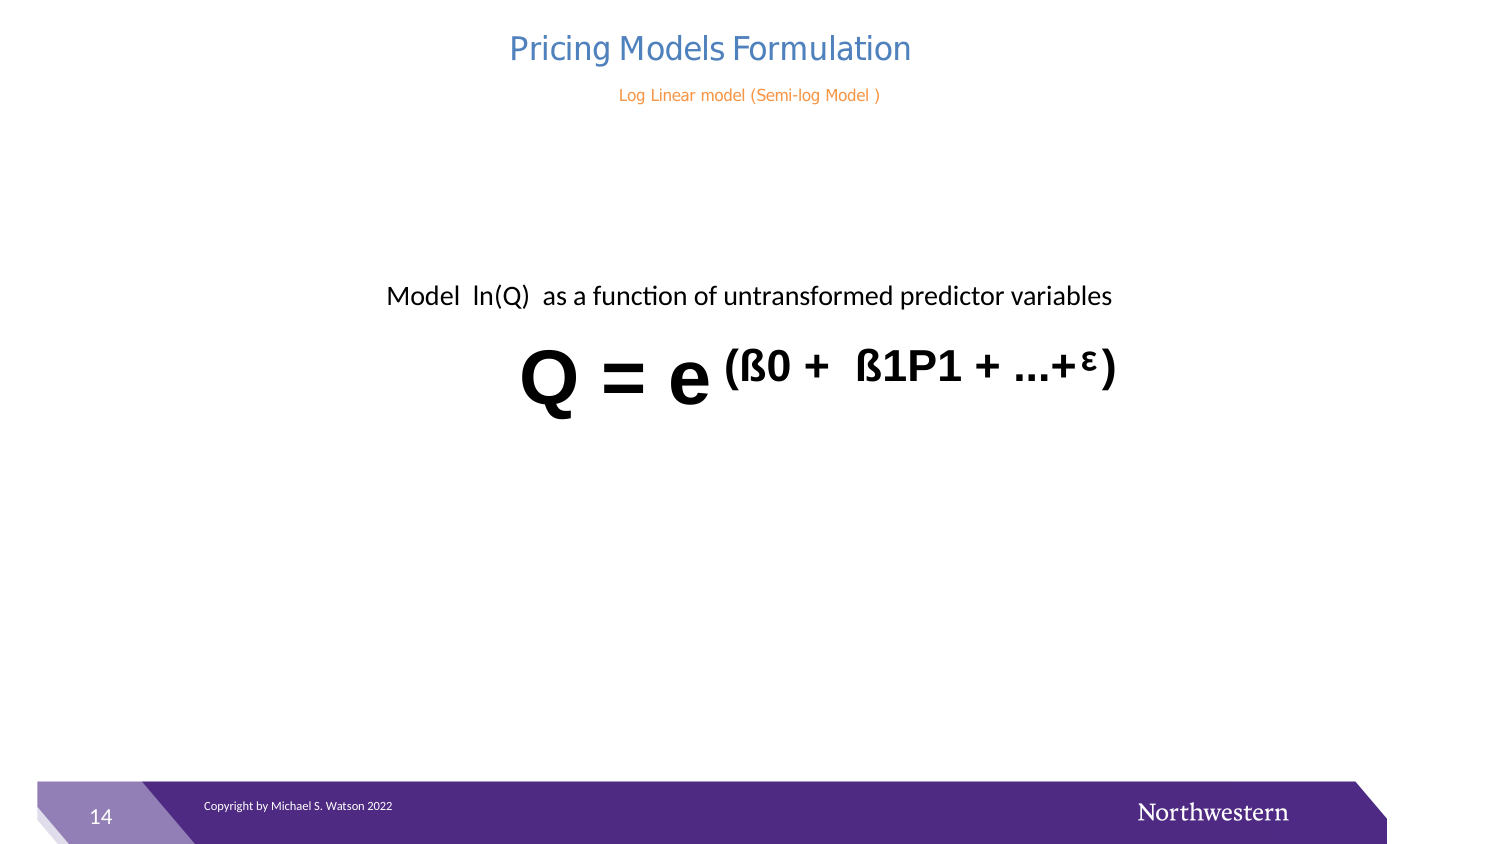

# Pricing Models Formulation
Log Linear model (Semi-log Model )

Model  ln(Q)  as a function of untransformed predictor variables

Q = e (ß0 +  ß1P1 + ...+ᵋ)